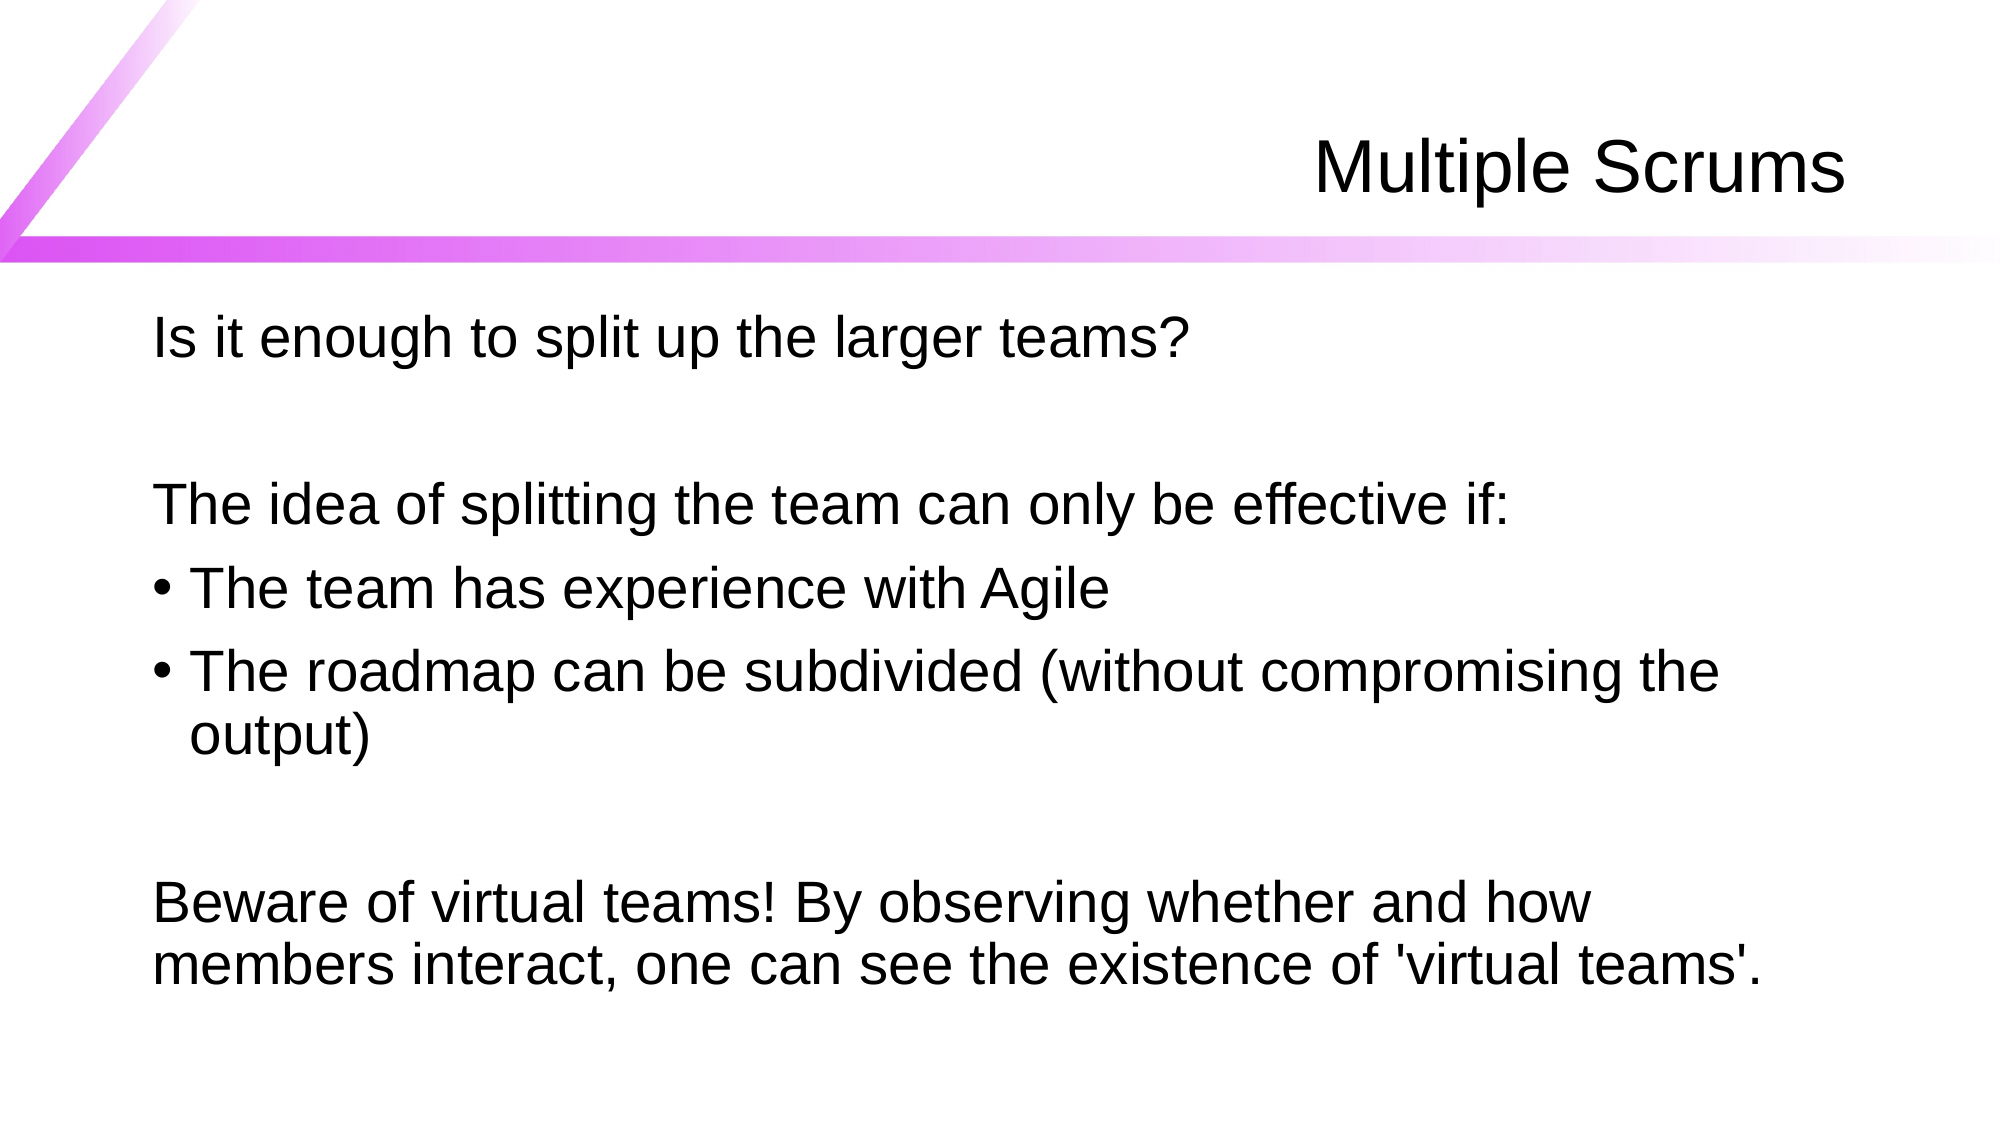

# Multiple Scrums
Is it enough to split up the larger teams?

The idea of splitting the team can only be effective if:
The team has experience with Agile
The roadmap can be subdivided (without compromising the output)

Beware of virtual teams! By observing whether and how members interact, one can see the existence of 'virtual teams'.